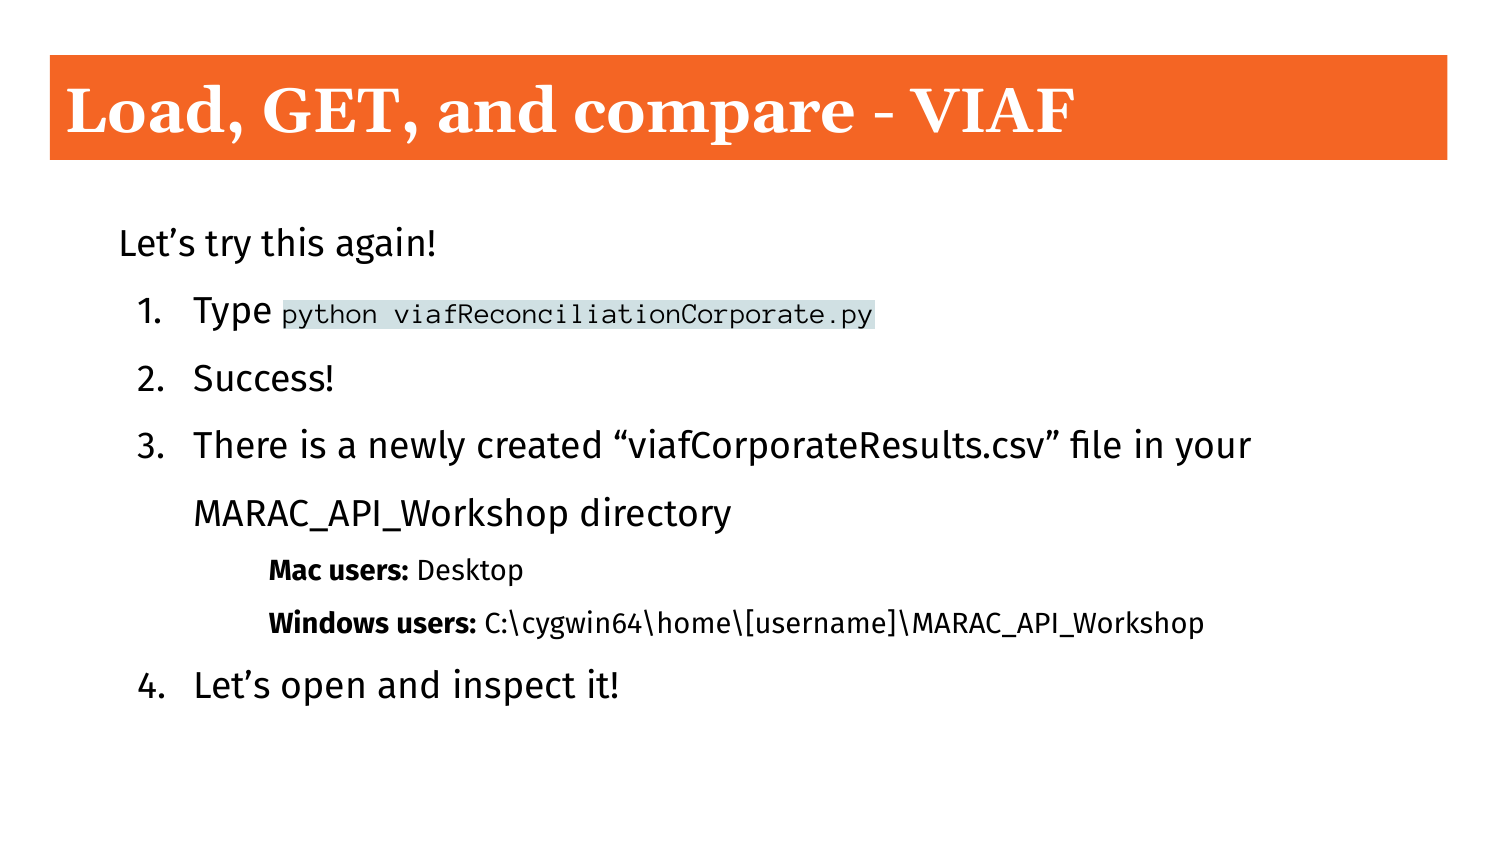

# Load, GET, and compare - VIAF
Let’s try this again!
Type python viafReconciliationCorporate.py
Success!
There is a newly created “viafCorporateResults.csv” file in your MARAC_API_Workshop directory
Mac users: Desktop
Windows users: C:\cygwin64\home\[username]\MARAC_API_Workshop
Let’s open and inspect it!